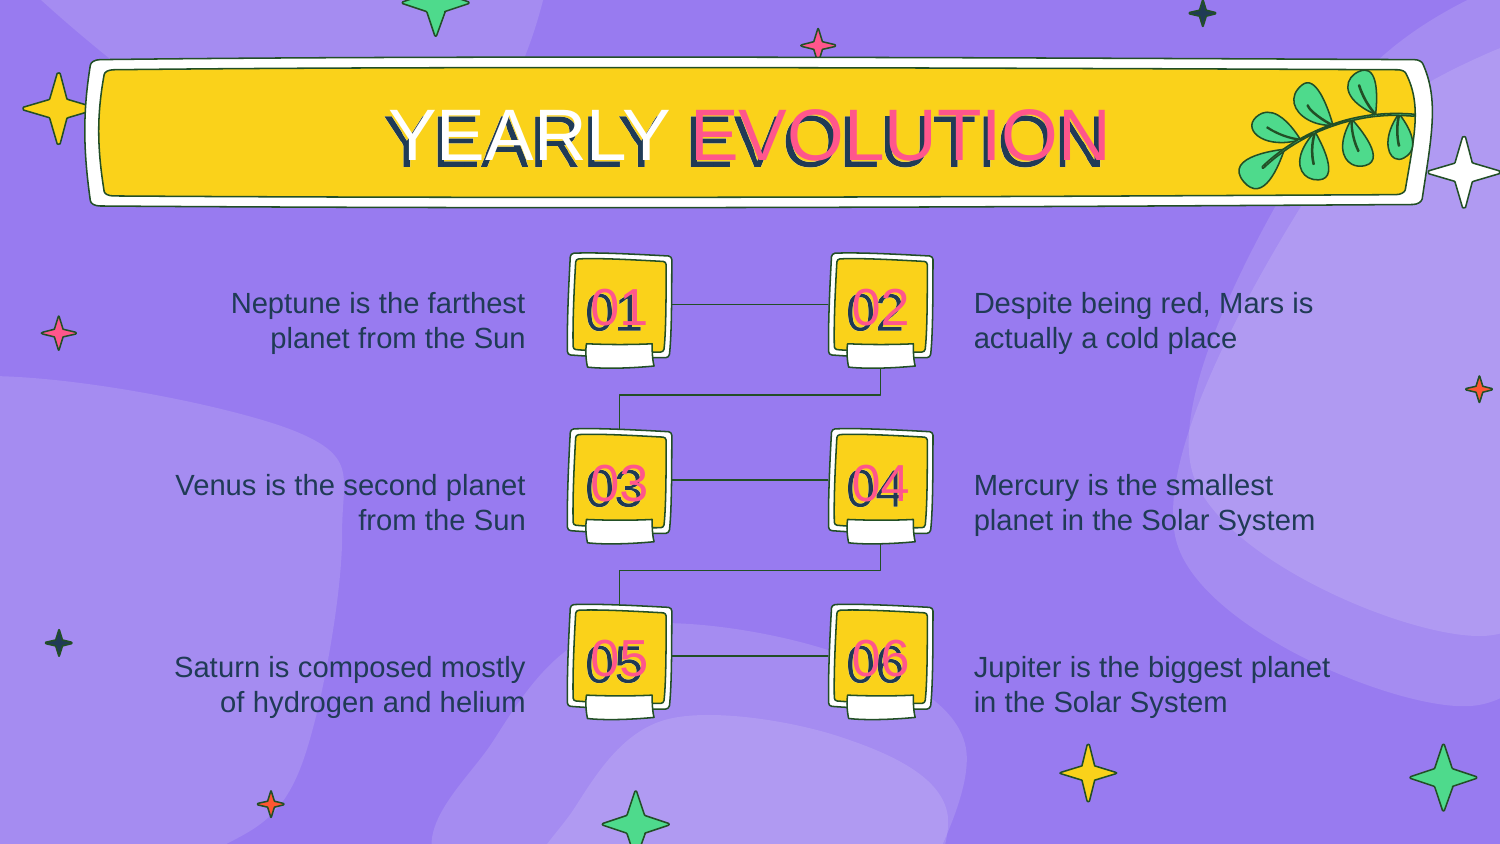

# YEARLY EVOLUTION

Neptune is the farthest planet from the Sun
Despite being red, Mars is actually a cold place
01
02

Venus is the second planet from the Sun
Mercury is the smallest planet in the Solar System
03
04

Saturn is composed mostly of hydrogen and helium
Jupiter is the biggest planet in the Solar System
05
06